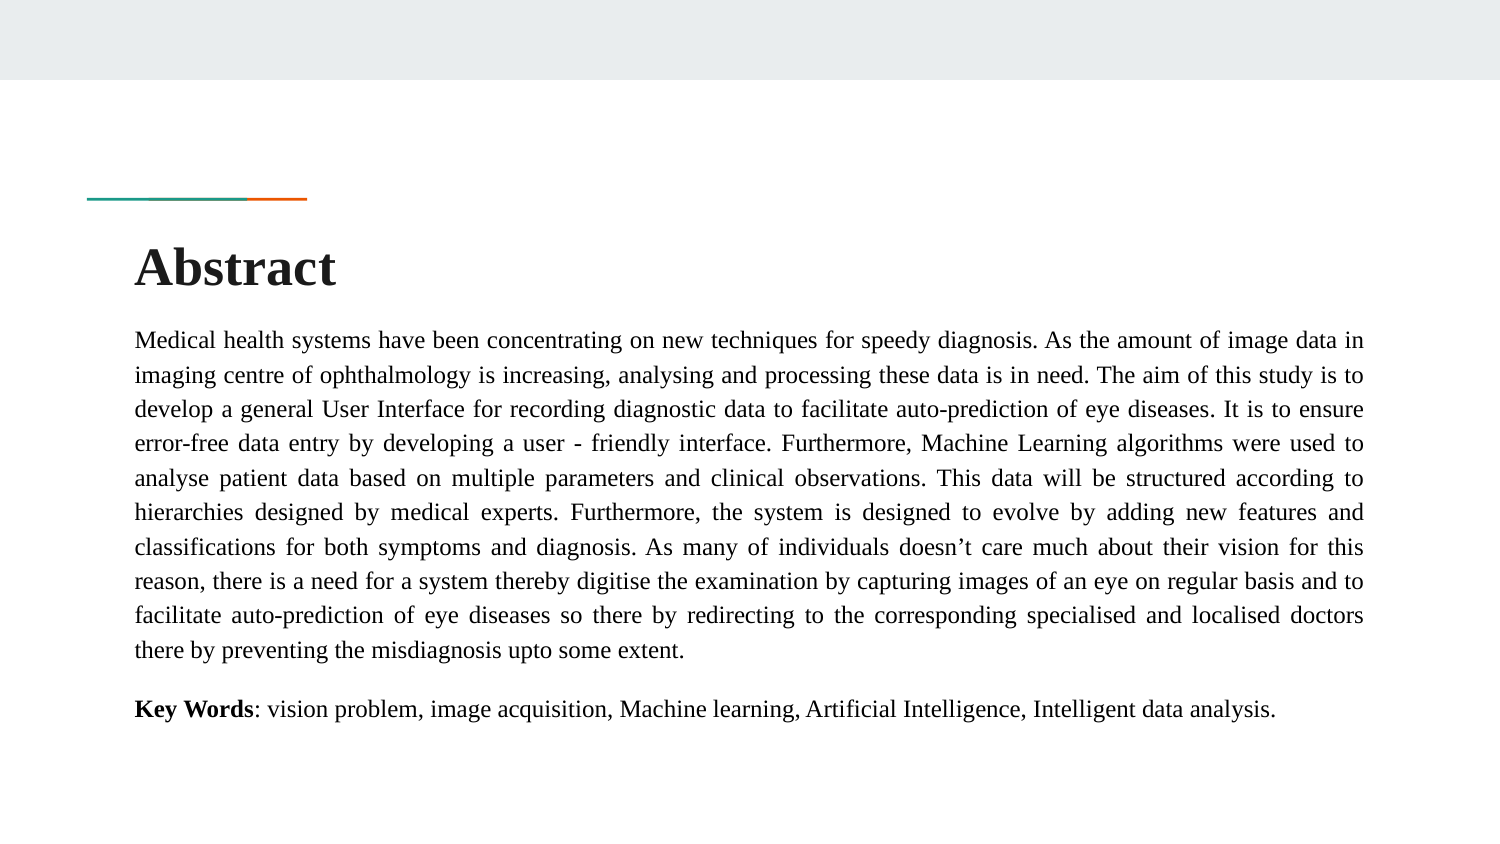

# Abstract
Medical health systems have been concentrating on new techniques for speedy diagnosis. As the amount of image data in imaging centre of ophthalmology is increasing, analysing and processing these data is in need. The aim of this study is to develop a general User Interface for recording diagnostic data to facilitate auto-prediction of eye diseases. It is to ensure error-free data entry by developing a user - friendly interface. Furthermore, Machine Learning algorithms were used to analyse patient data based on multiple parameters and clinical observations. This data will be structured according to hierarchies designed by medical experts. Furthermore, the system is designed to evolve by adding new features and classifications for both symptoms and diagnosis. As many of individuals doesn’t care much about their vision for this reason, there is a need for a system thereby digitise the examination by capturing images of an eye on regular basis and to facilitate auto-prediction of eye diseases so there by redirecting to the corresponding specialised and localised doctors there by preventing the misdiagnosis upto some extent.
Key Words: vision problem, image acquisition, Machine learning, Artificial Intelligence, Intelligent data analysis.